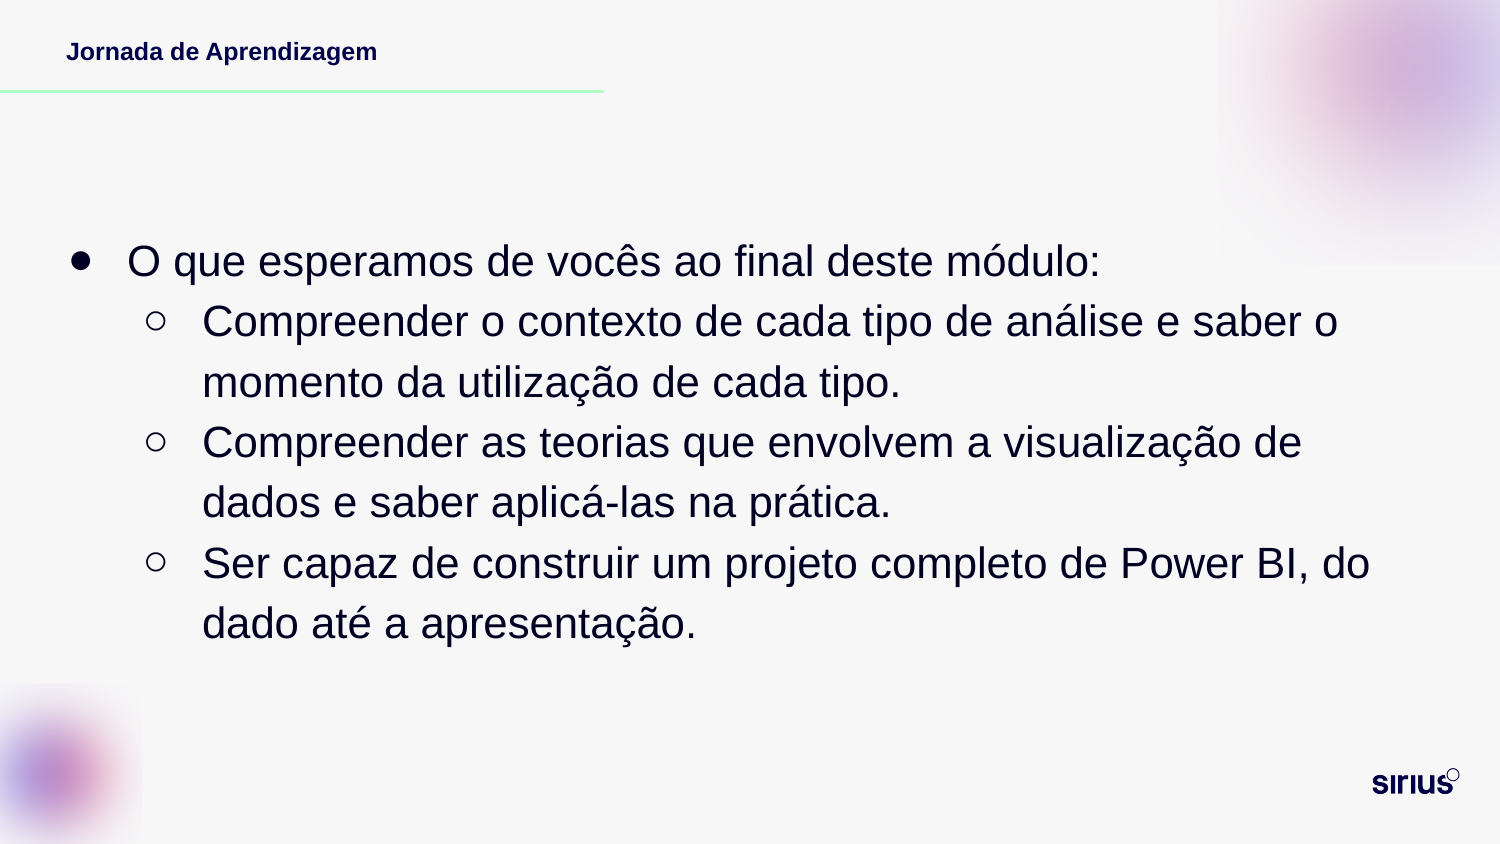

# Jornada de Aprendizagem
O que esperamos de vocês ao final deste módulo:
Compreender o contexto de cada tipo de análise e saber o momento da utilização de cada tipo.
Compreender as teorias que envolvem a visualização de dados e saber aplicá-las na prática.
Ser capaz de construir um projeto completo de Power BI, do dado até a apresentação.